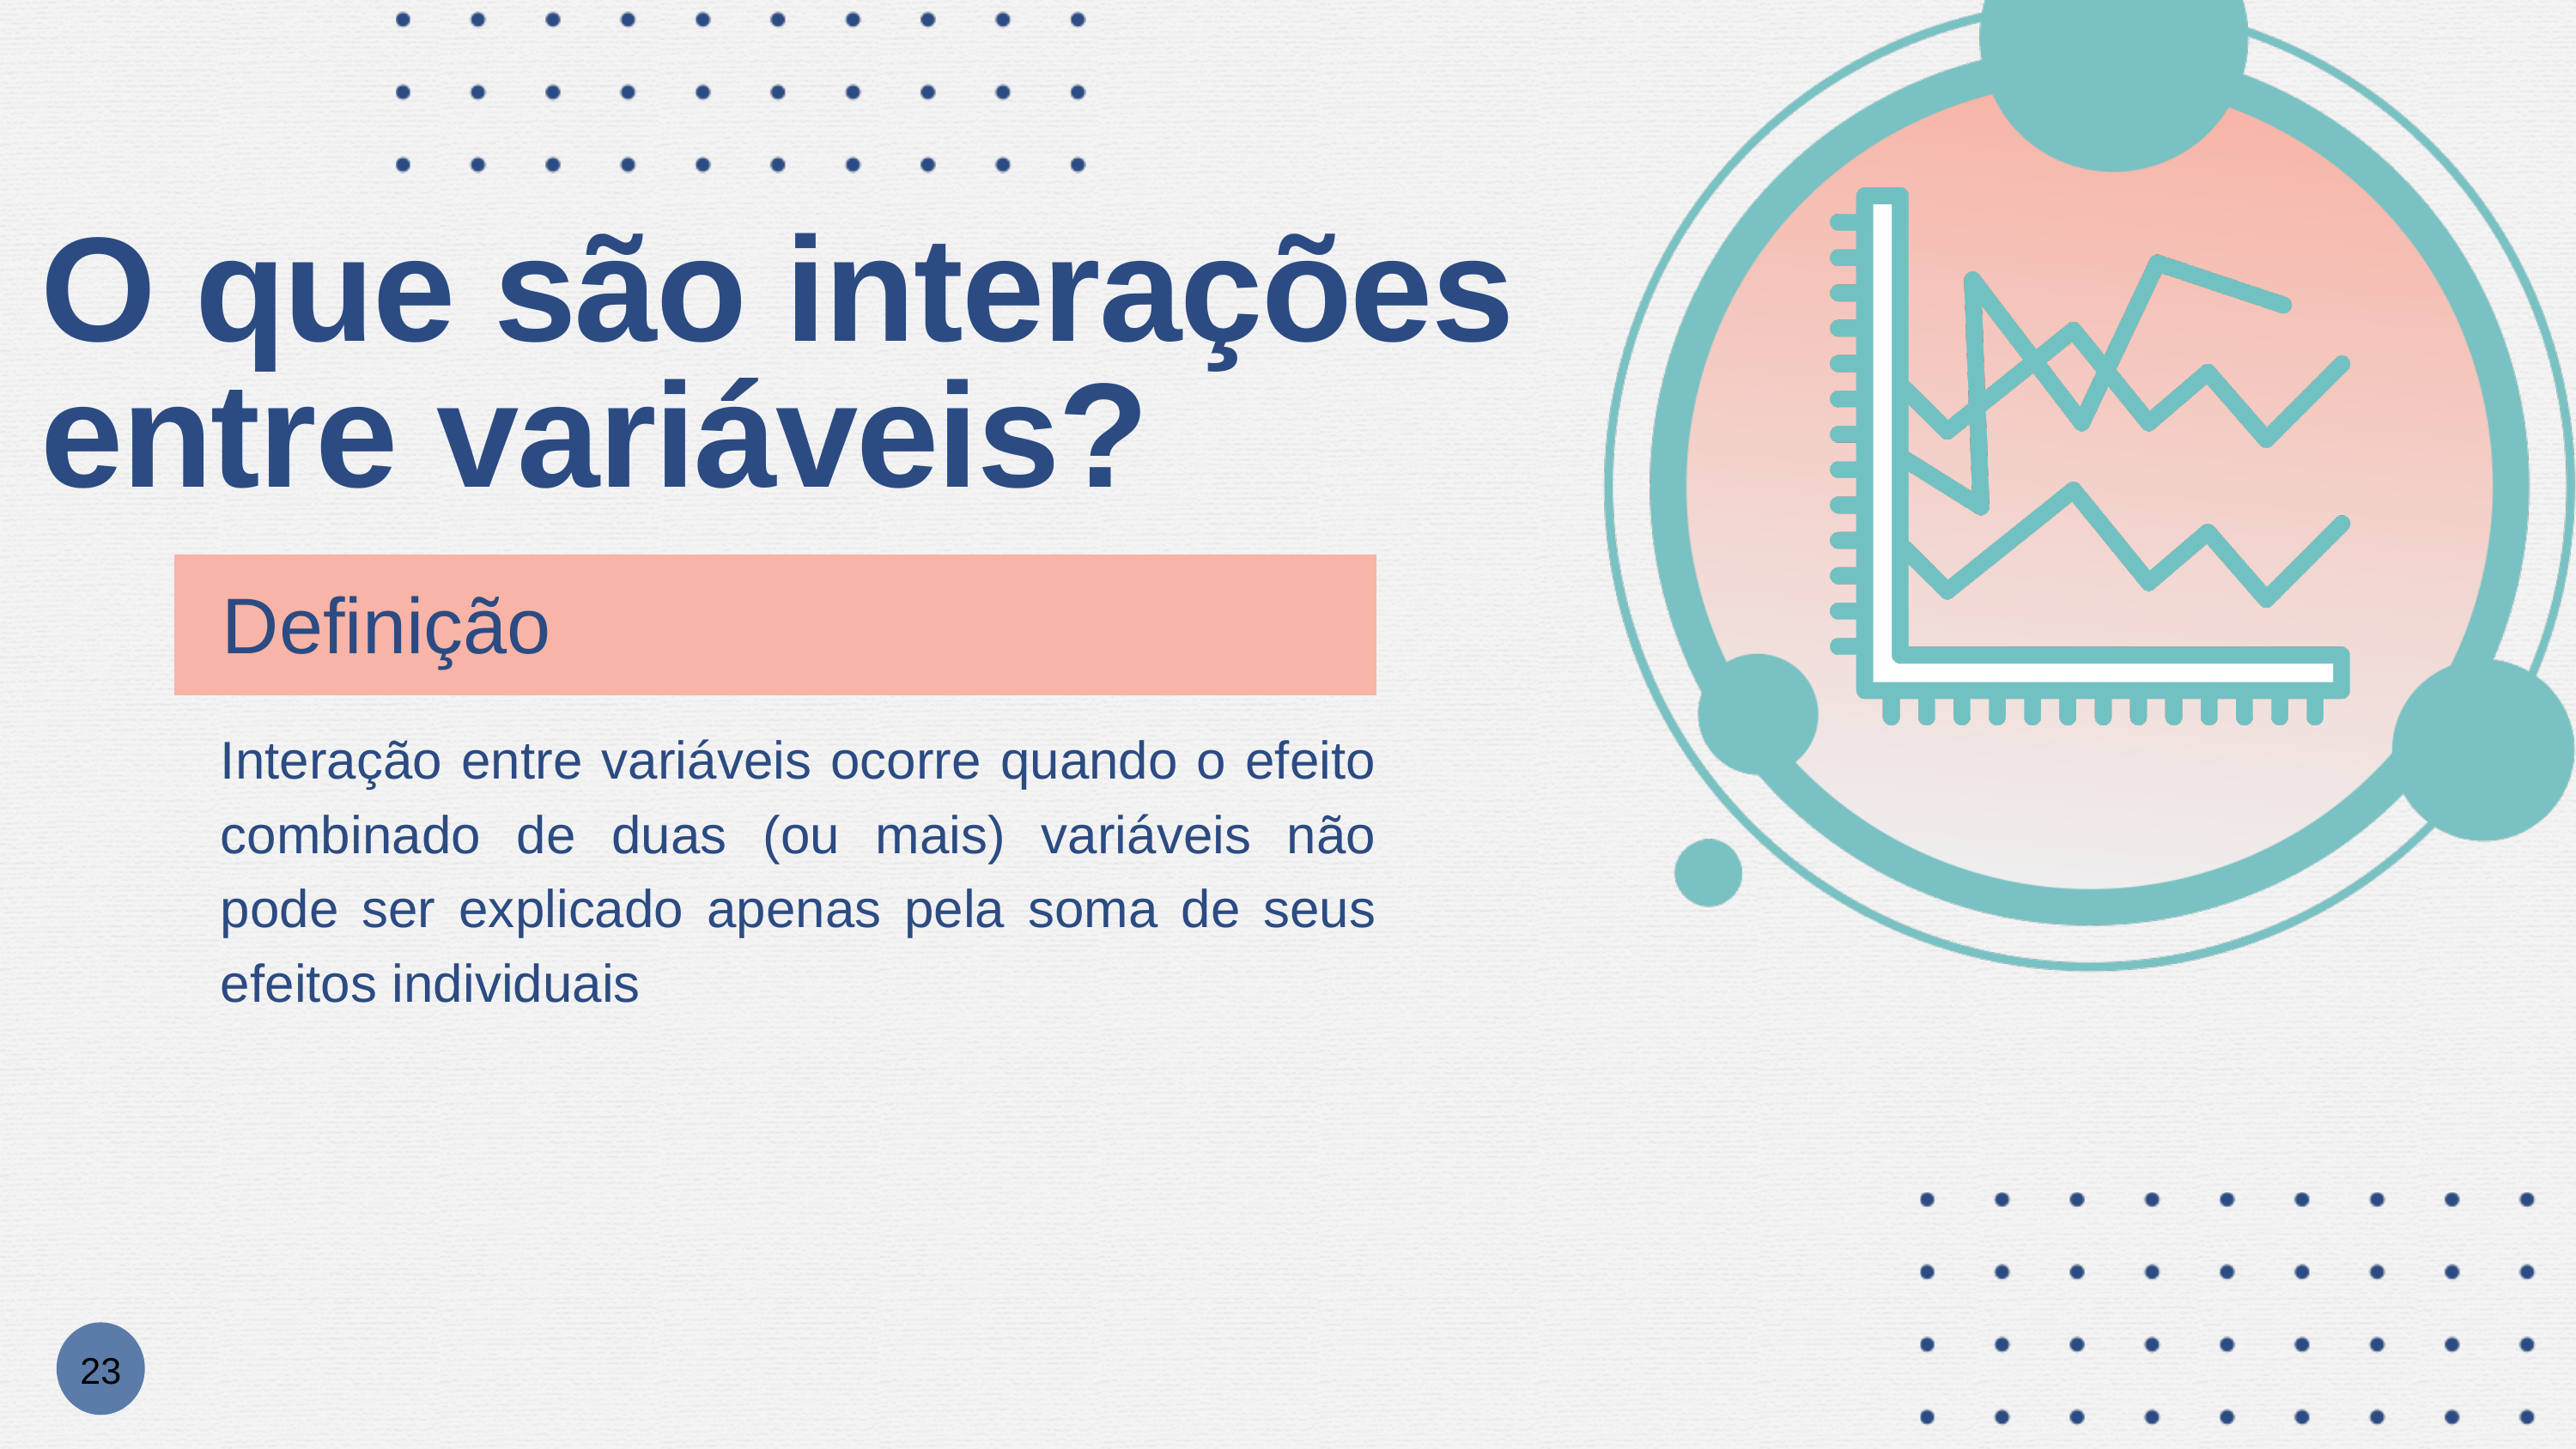

O que são interações entre variáveis?

Definição
Interação entre variáveis ocorre quando o efeito combinado de duas (ou mais) variáveis não pode ser explicado apenas pela soma de seus efeitos individuais

23